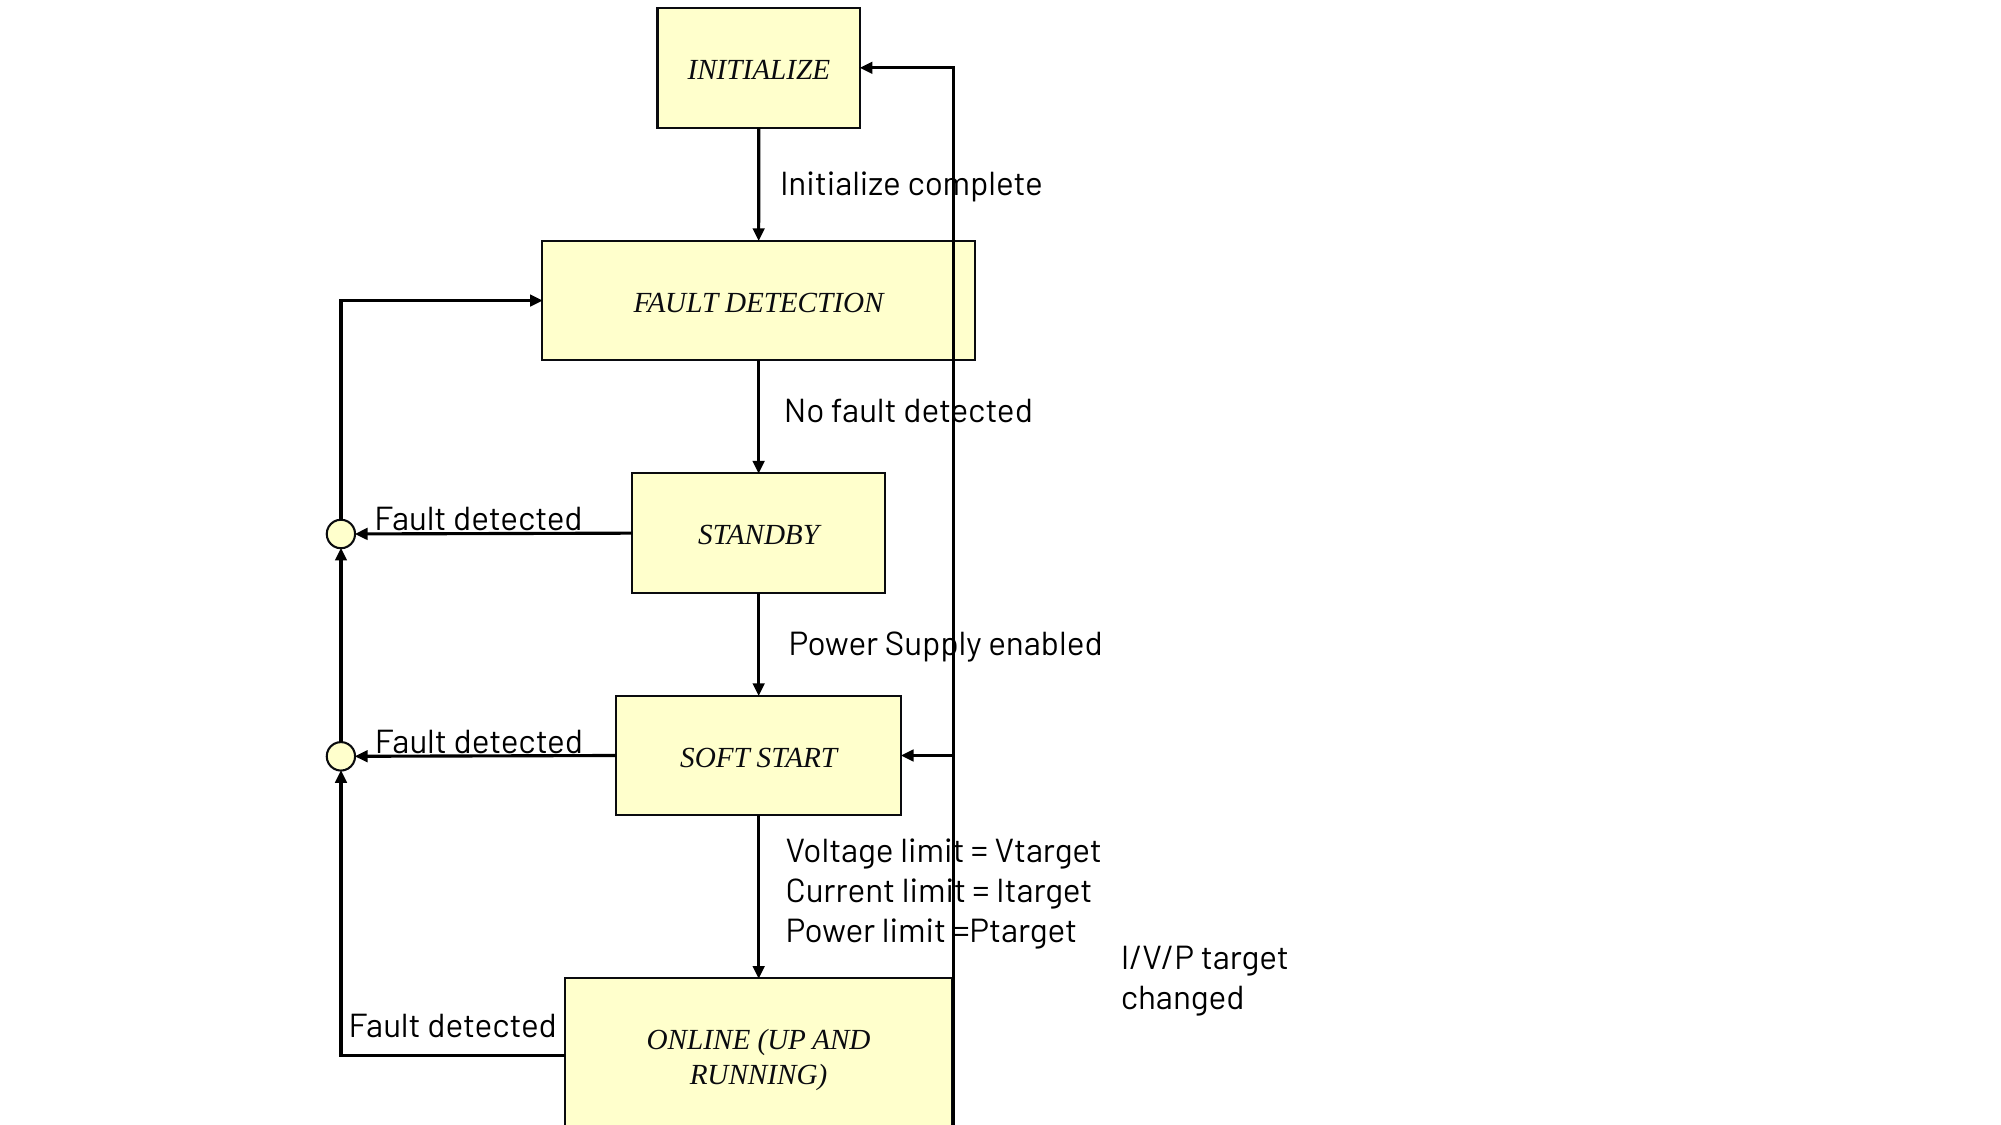

INITIALIZE

Initialize complete

FAULT DETECTION

No fault detected

STANDBY

Fault detected

Power Supply enabled

SOFT START

Fault detected

Voltage limit = Vtarget
Current limit = Itarget
Power limit =Ptarget
I/V/P target
changed

ONLINE (UP AND RUNNING)

Fault detected
Power Supply disabled